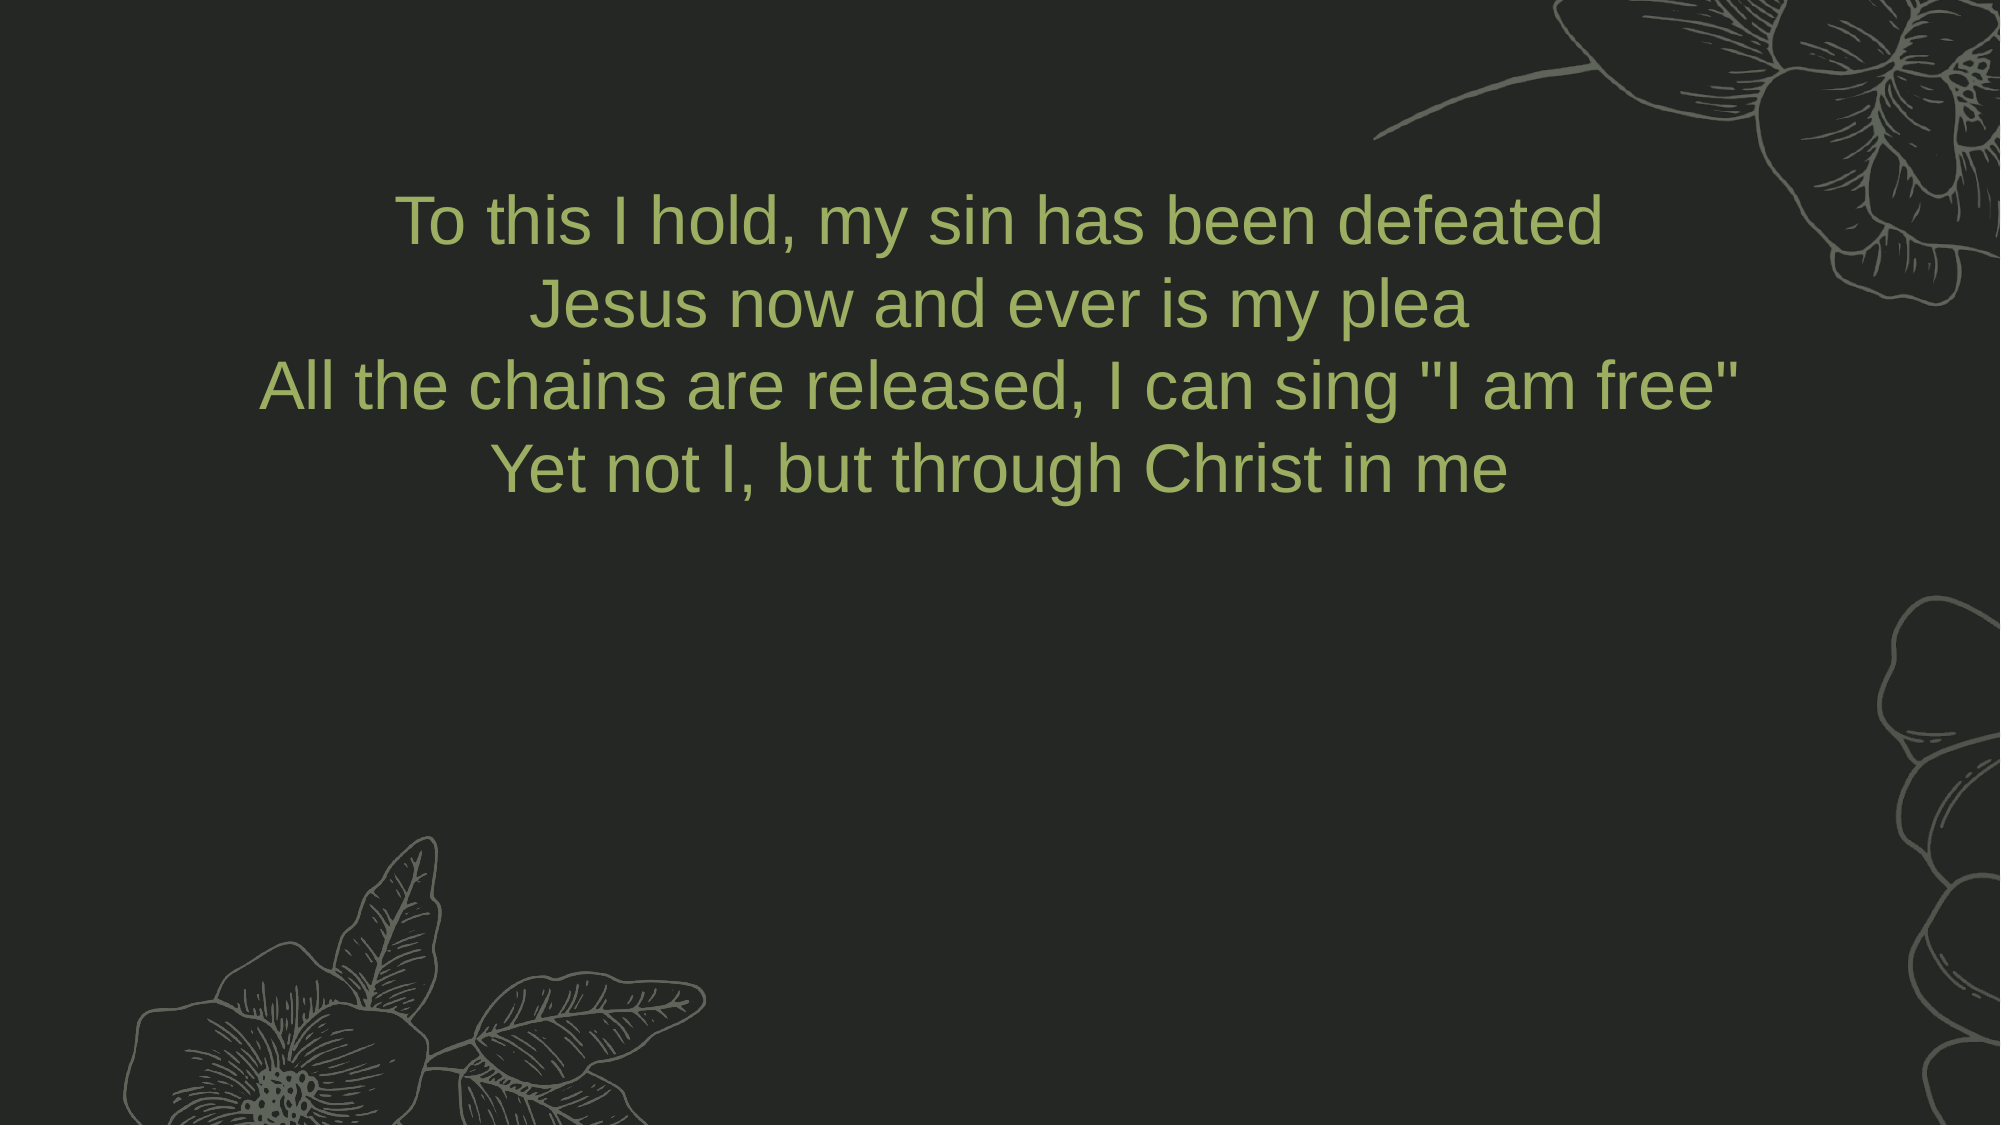

To this I hold, my sin has been defeated
Jesus now and ever is my plea
All the chains are released, I can sing "I am free"
Yet not I, but through Christ in me